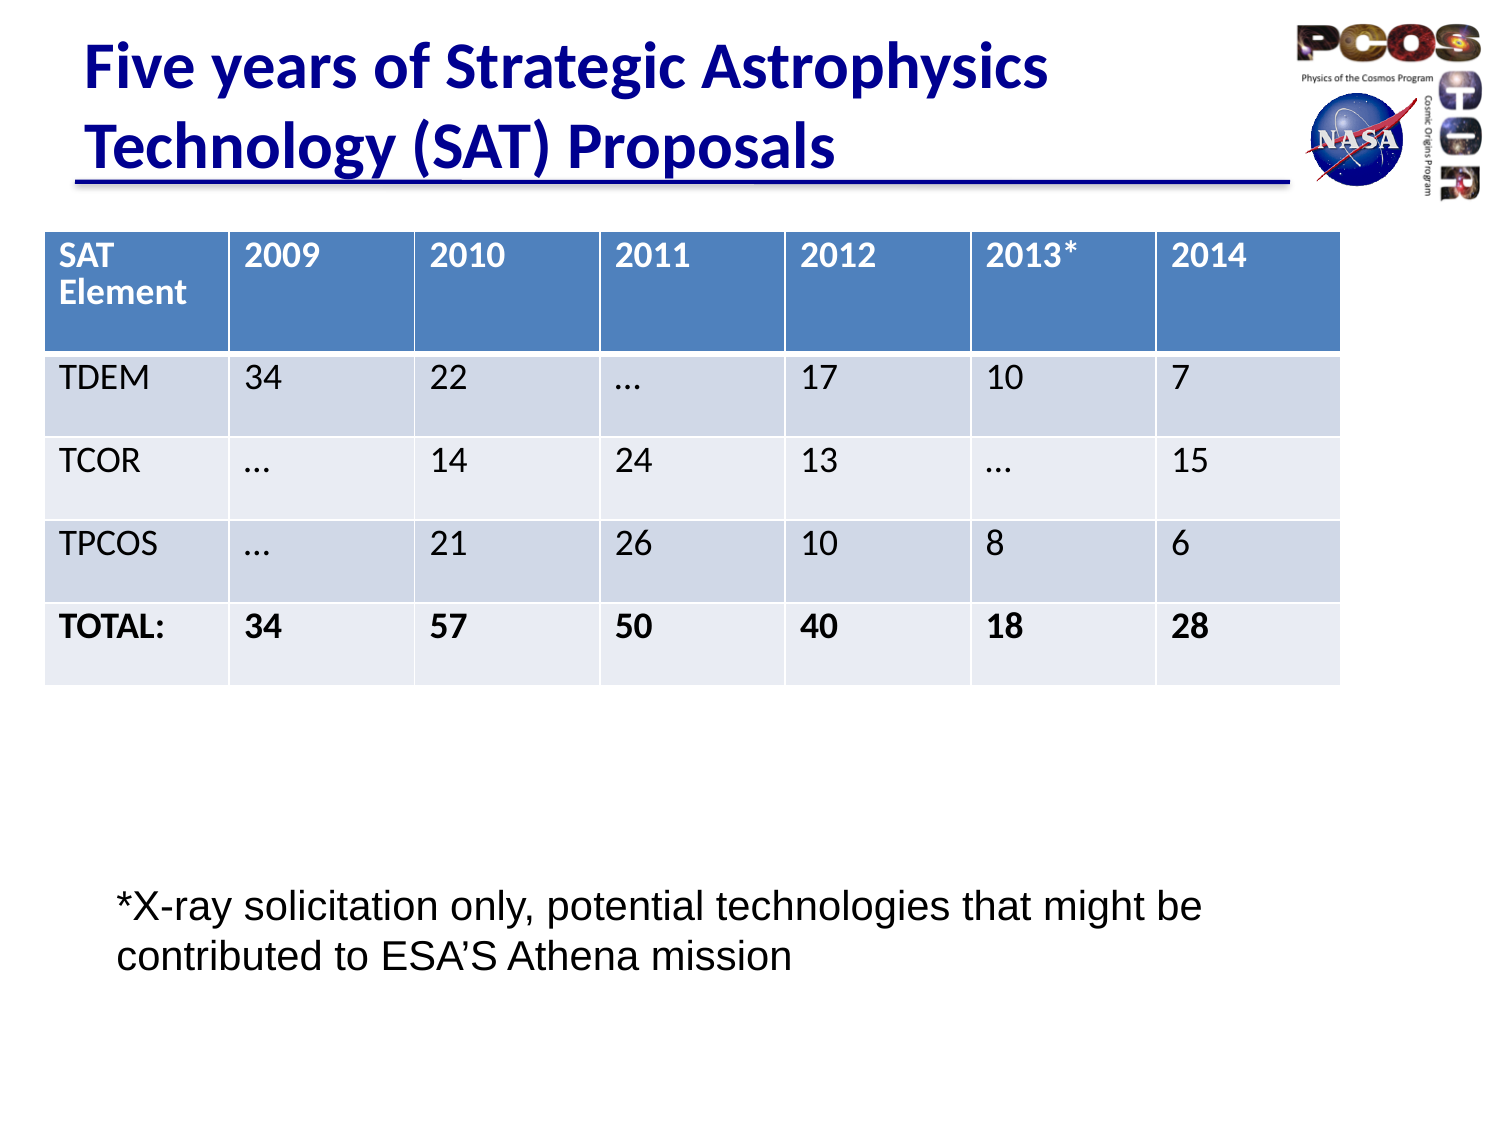

# Five years of Strategic Astrophysics Technology (SAT) Proposals
| SAT Element | 2009 | 2010 | 2011 | 2012 | 2013\* | 2014 |
| --- | --- | --- | --- | --- | --- | --- |
| TDEM | 34 | 22 | … | 17 | 10 | 7 |
| TCOR | … | 14 | 24 | 13 | … | 15 |
| TPCOS | … | 21 | 26 | 10 | 8 | 6 |
| TOTAL: | 34 | 57 | 50 | 40 | 18 | 28 |
*X-ray solicitation only, potential technologies that might be
contributed to ESA’S Athena mission